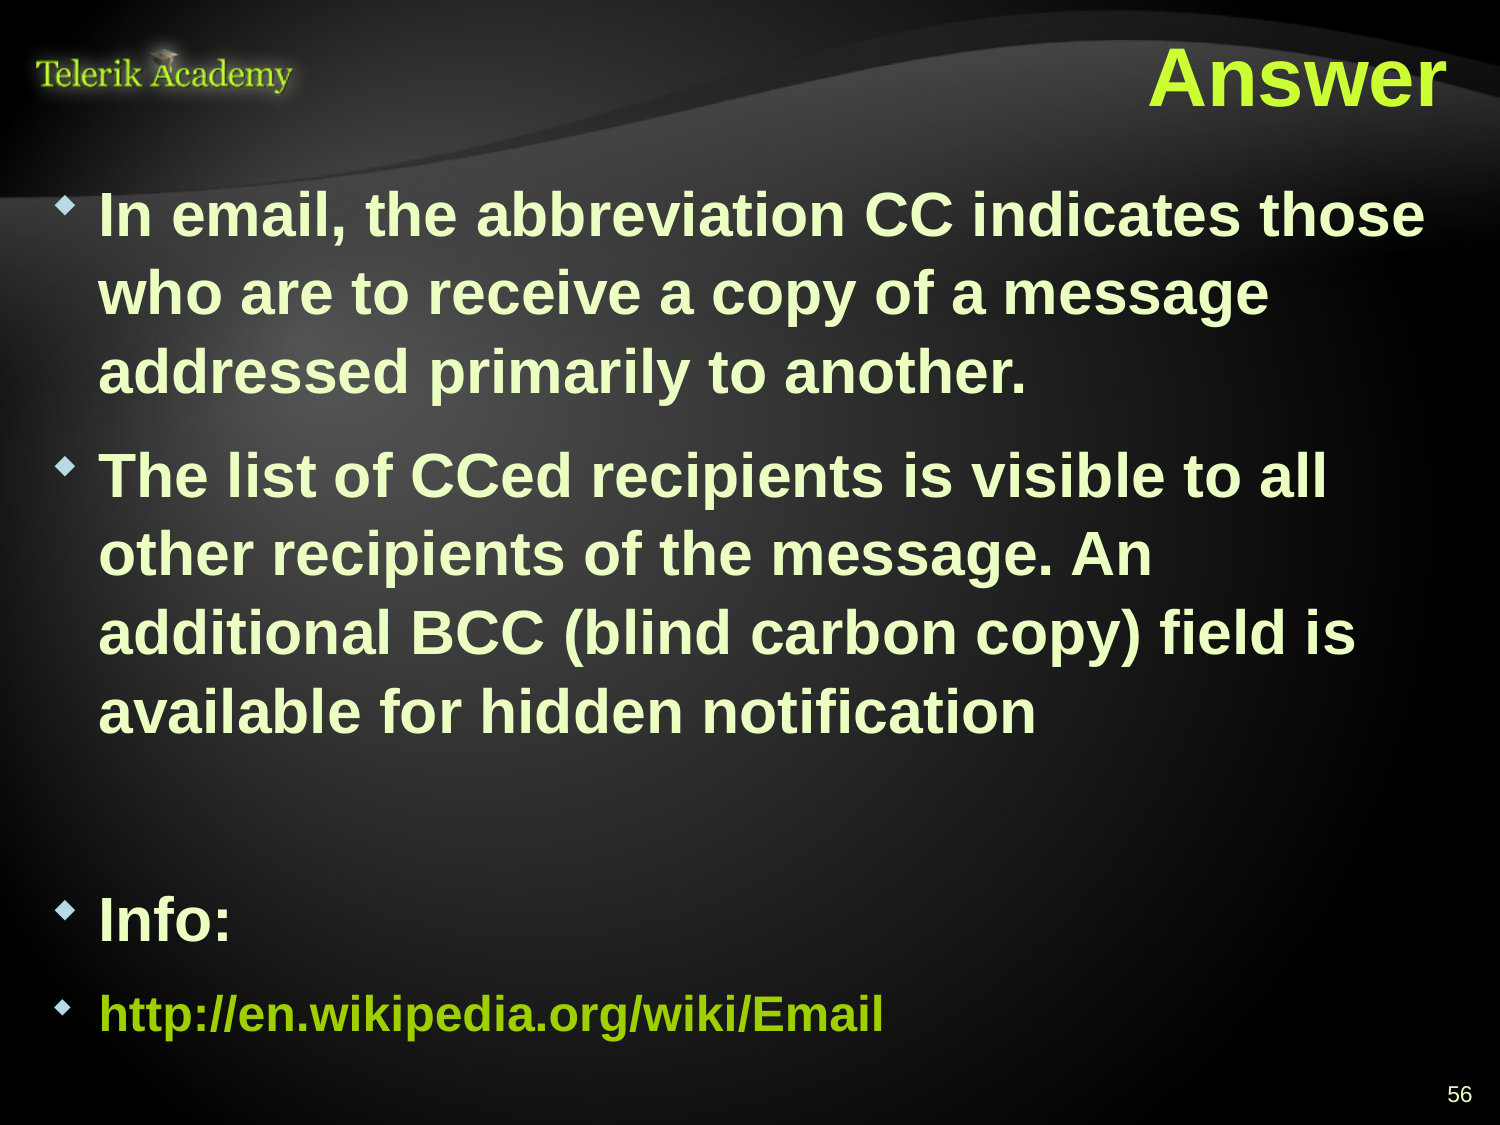

# Answer
In email, the abbreviation CC indicates those who are to receive a copy of a message addressed primarily to another.
The list of CCed recipients is visible to all other recipients of the message. An additional BCC (blind carbon copy) field is available for hidden notification

Info:
http://en.wikipedia.org/wiki/Email

56